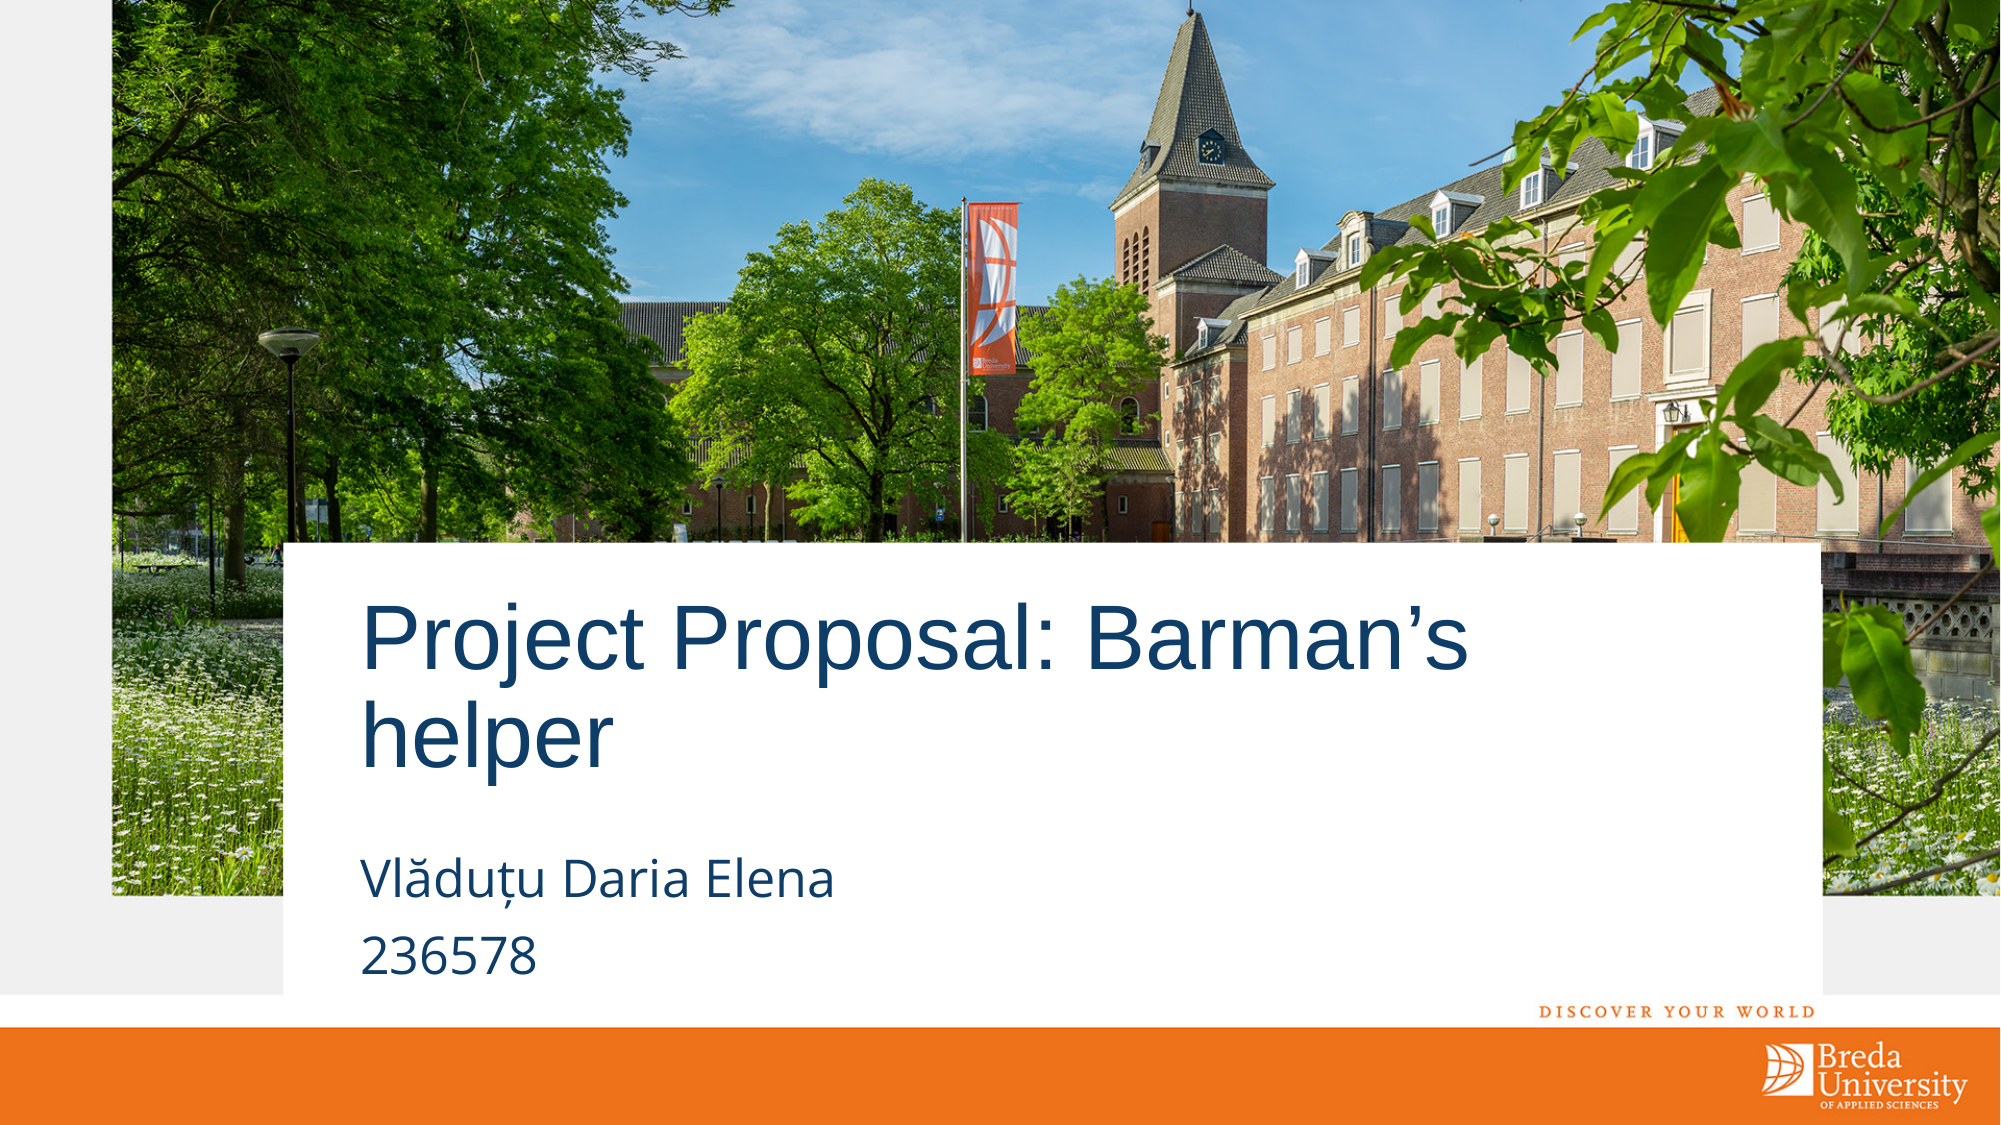

# Project Proposal: Barman’s helper
Vlăduțu Daria Elena
236578